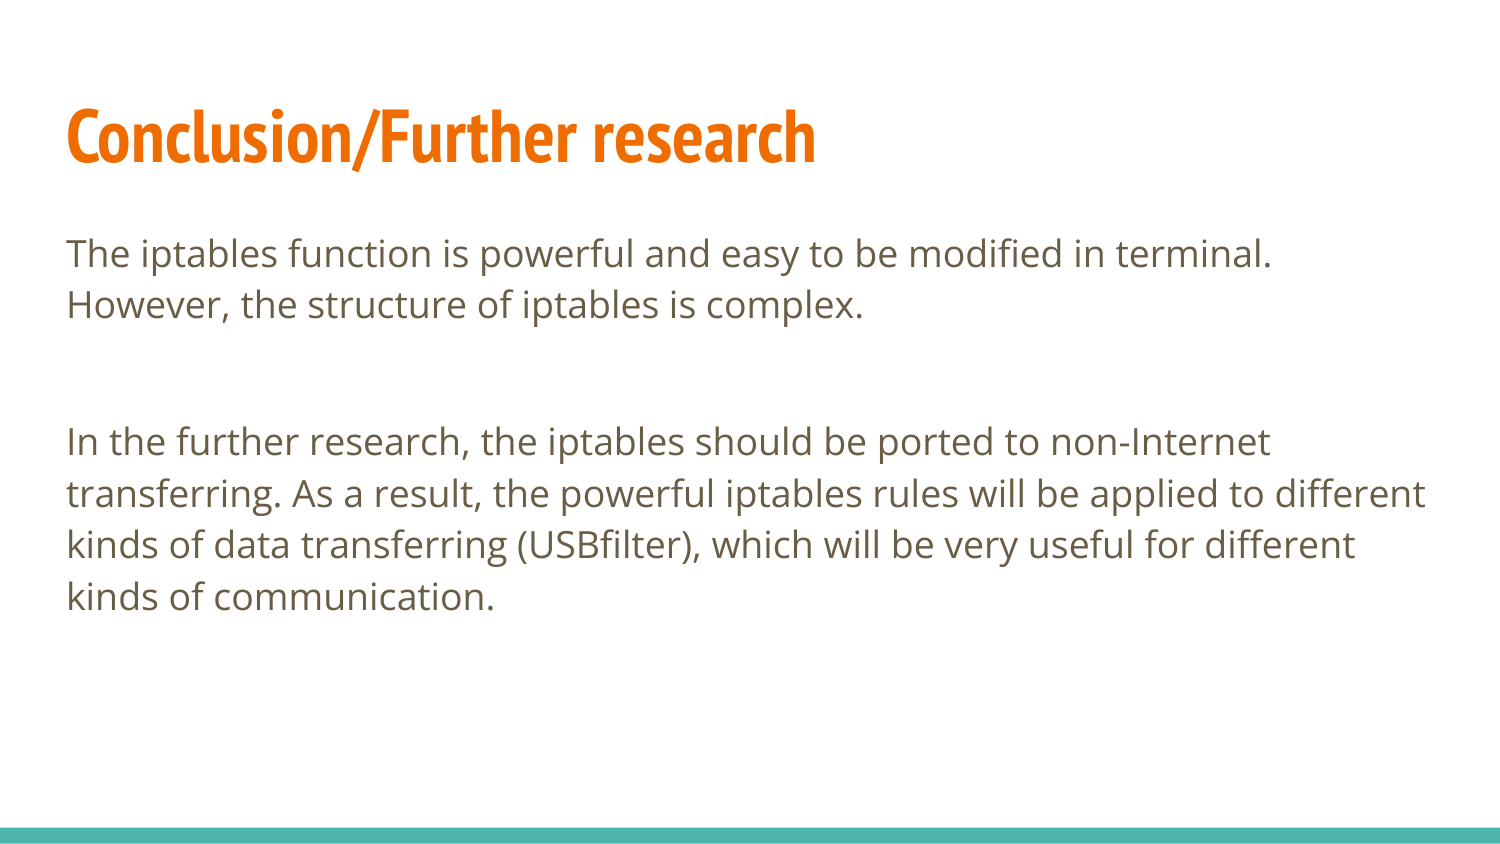

# Conclusion/Further research
The iptables function is powerful and easy to be modified in terminal. However, the structure of iptables is complex.
In the further research, the iptables should be ported to non-Internet transferring. As a result, the powerful iptables rules will be applied to different kinds of data transferring (USBfilter), which will be very useful for different kinds of communication.